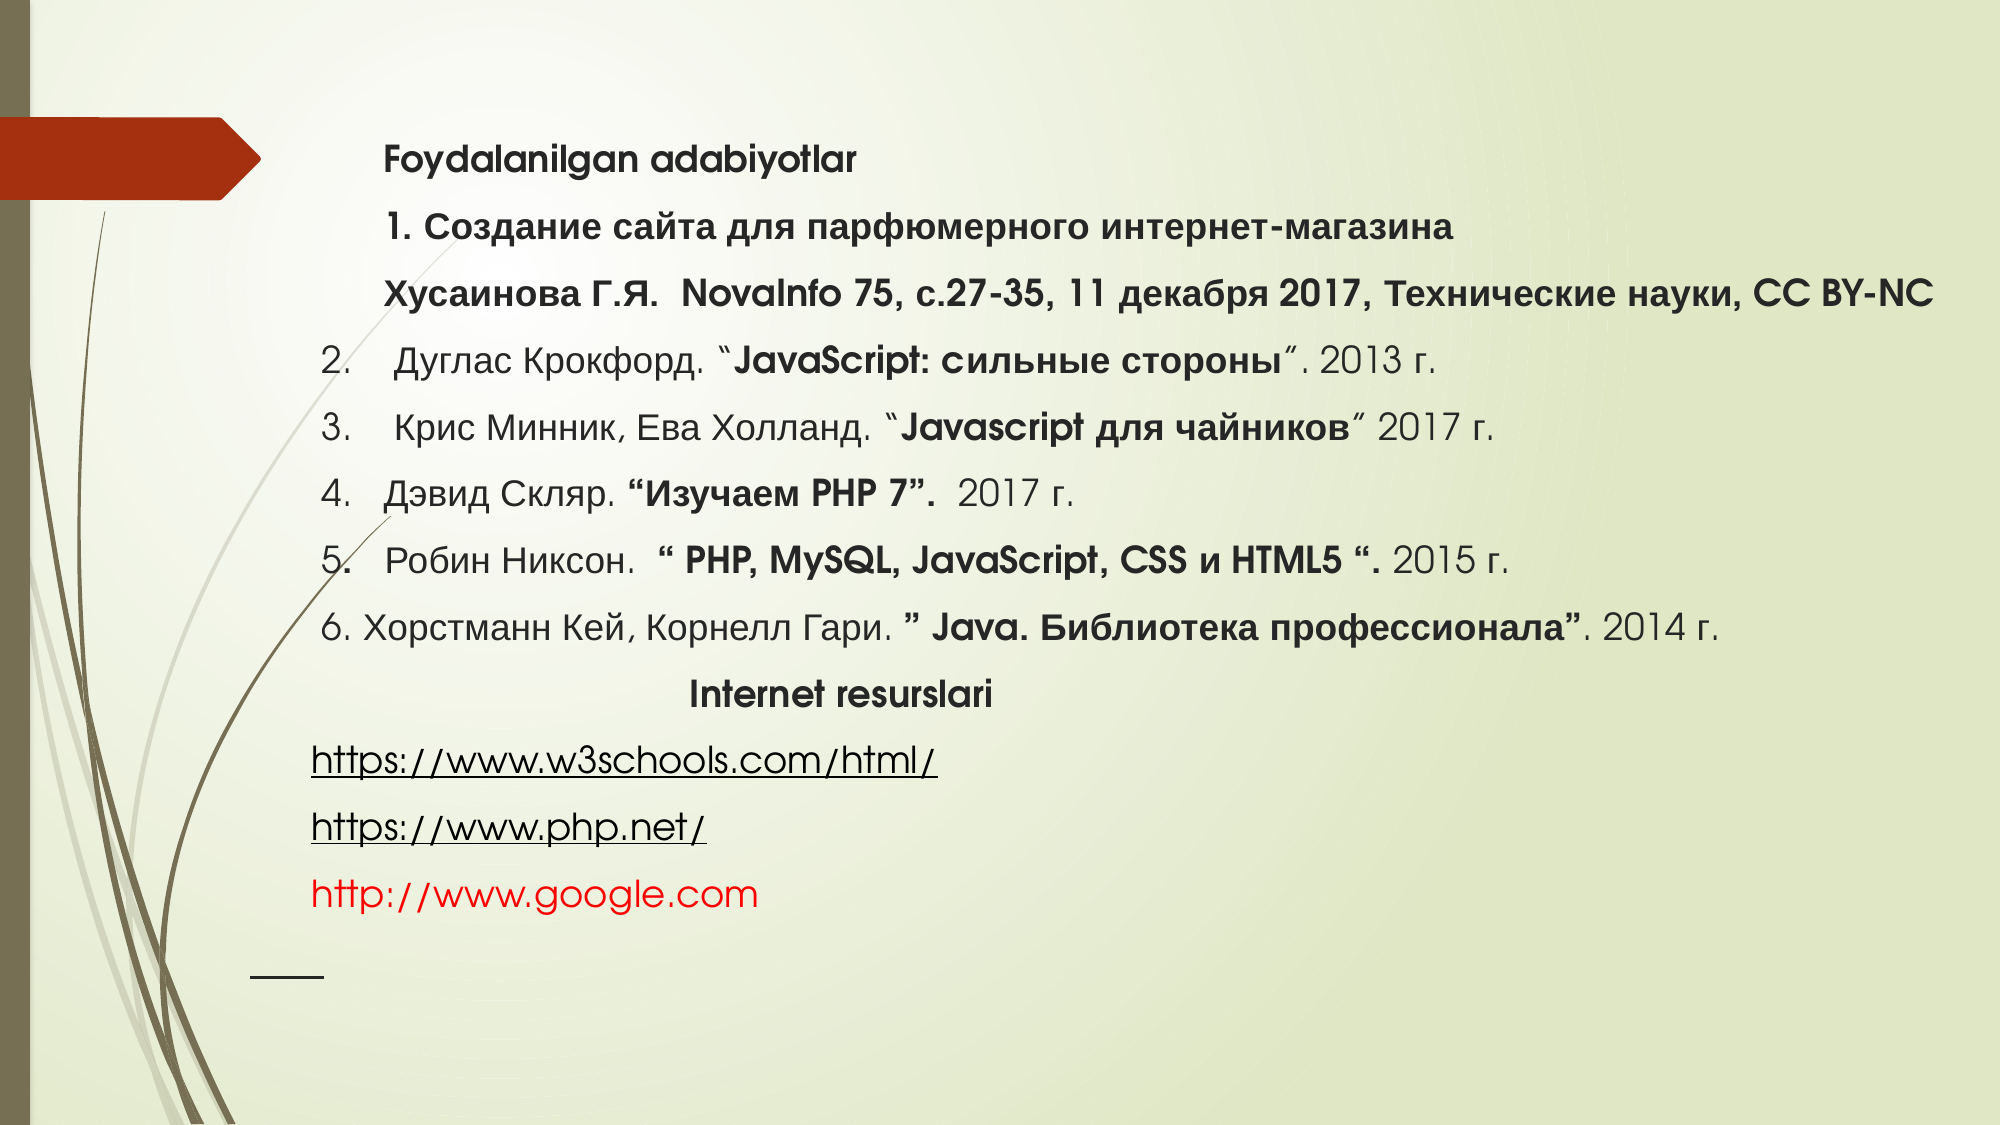

# Foydalanilgan adabiyotlar 1. Создание сайта для парфюмерного интернет-магазина Хусаинова Г.Я.  NovaInfo 75, с.27-35, 11 декабря 2017, Технические науки, CC BY-NC 2.    Дуглас Крокфорд. “JavaScript: cильные стороны”. 2013 г. 3.    Крис Минник, Ева Холланд. “Javascript для чайников” 2017 г. 4.   Дэвид Скляр. “Изучаем PHP 7”.  2017 г. 5.   Робин Никсон.  “ PHP, MySQL, JavaScript, CSS и HTML5 “. 2015 г. 6. Хорстманн Кей, Корнелл Гари. ” Java. Библиотека профессионала”. 2014 г. Internet resurslari https://www.w3schools.com/html/ https://www.php.net/ http://www.google.com